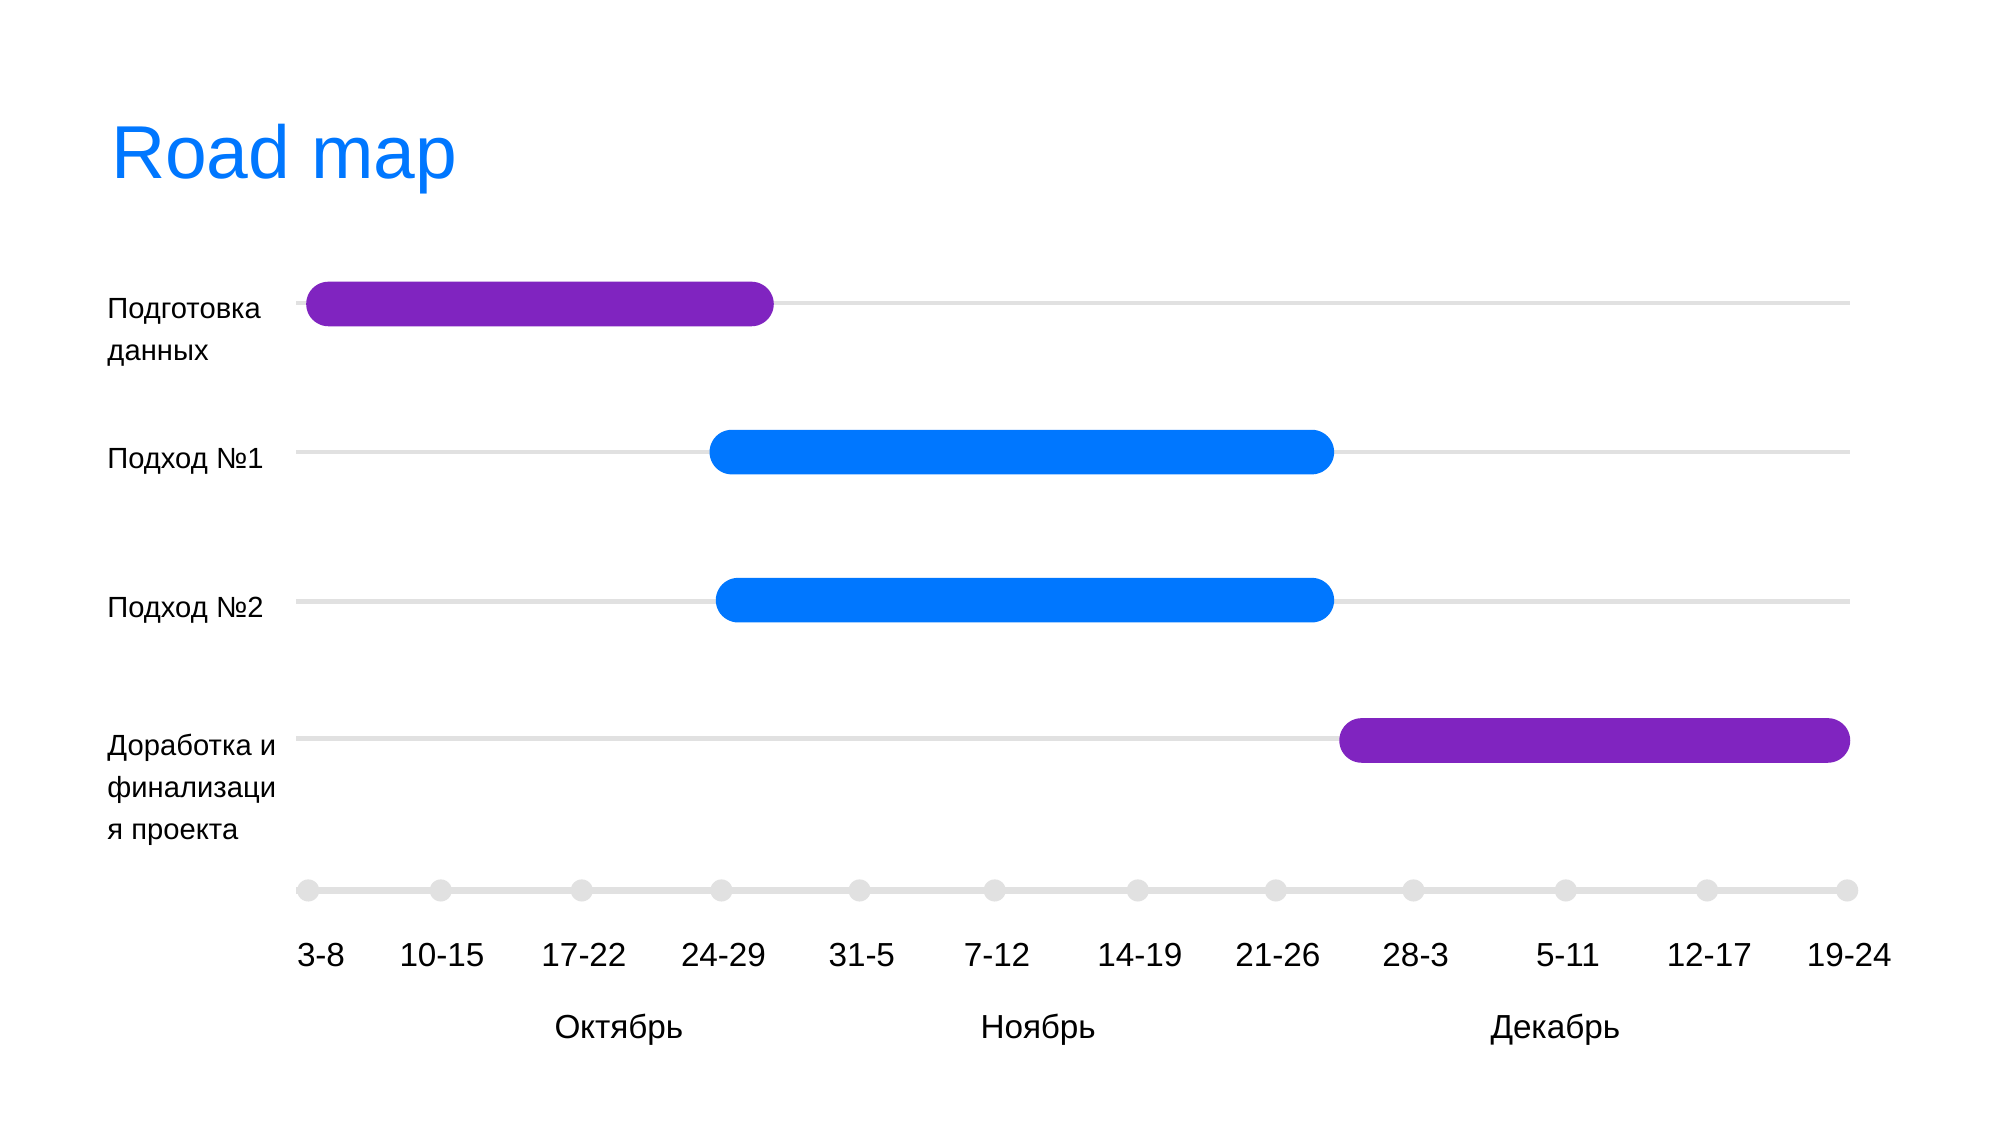

# Road map
Подготовка
данных

Подход №1

Подход №2

Доработка и финализация проекта

3-8
10-15
17-22
24-29
31-5
21-26

7-12

14-19

28-3

5-11

12-17

19-24
Октябрь
Ноябрь
Декабрь